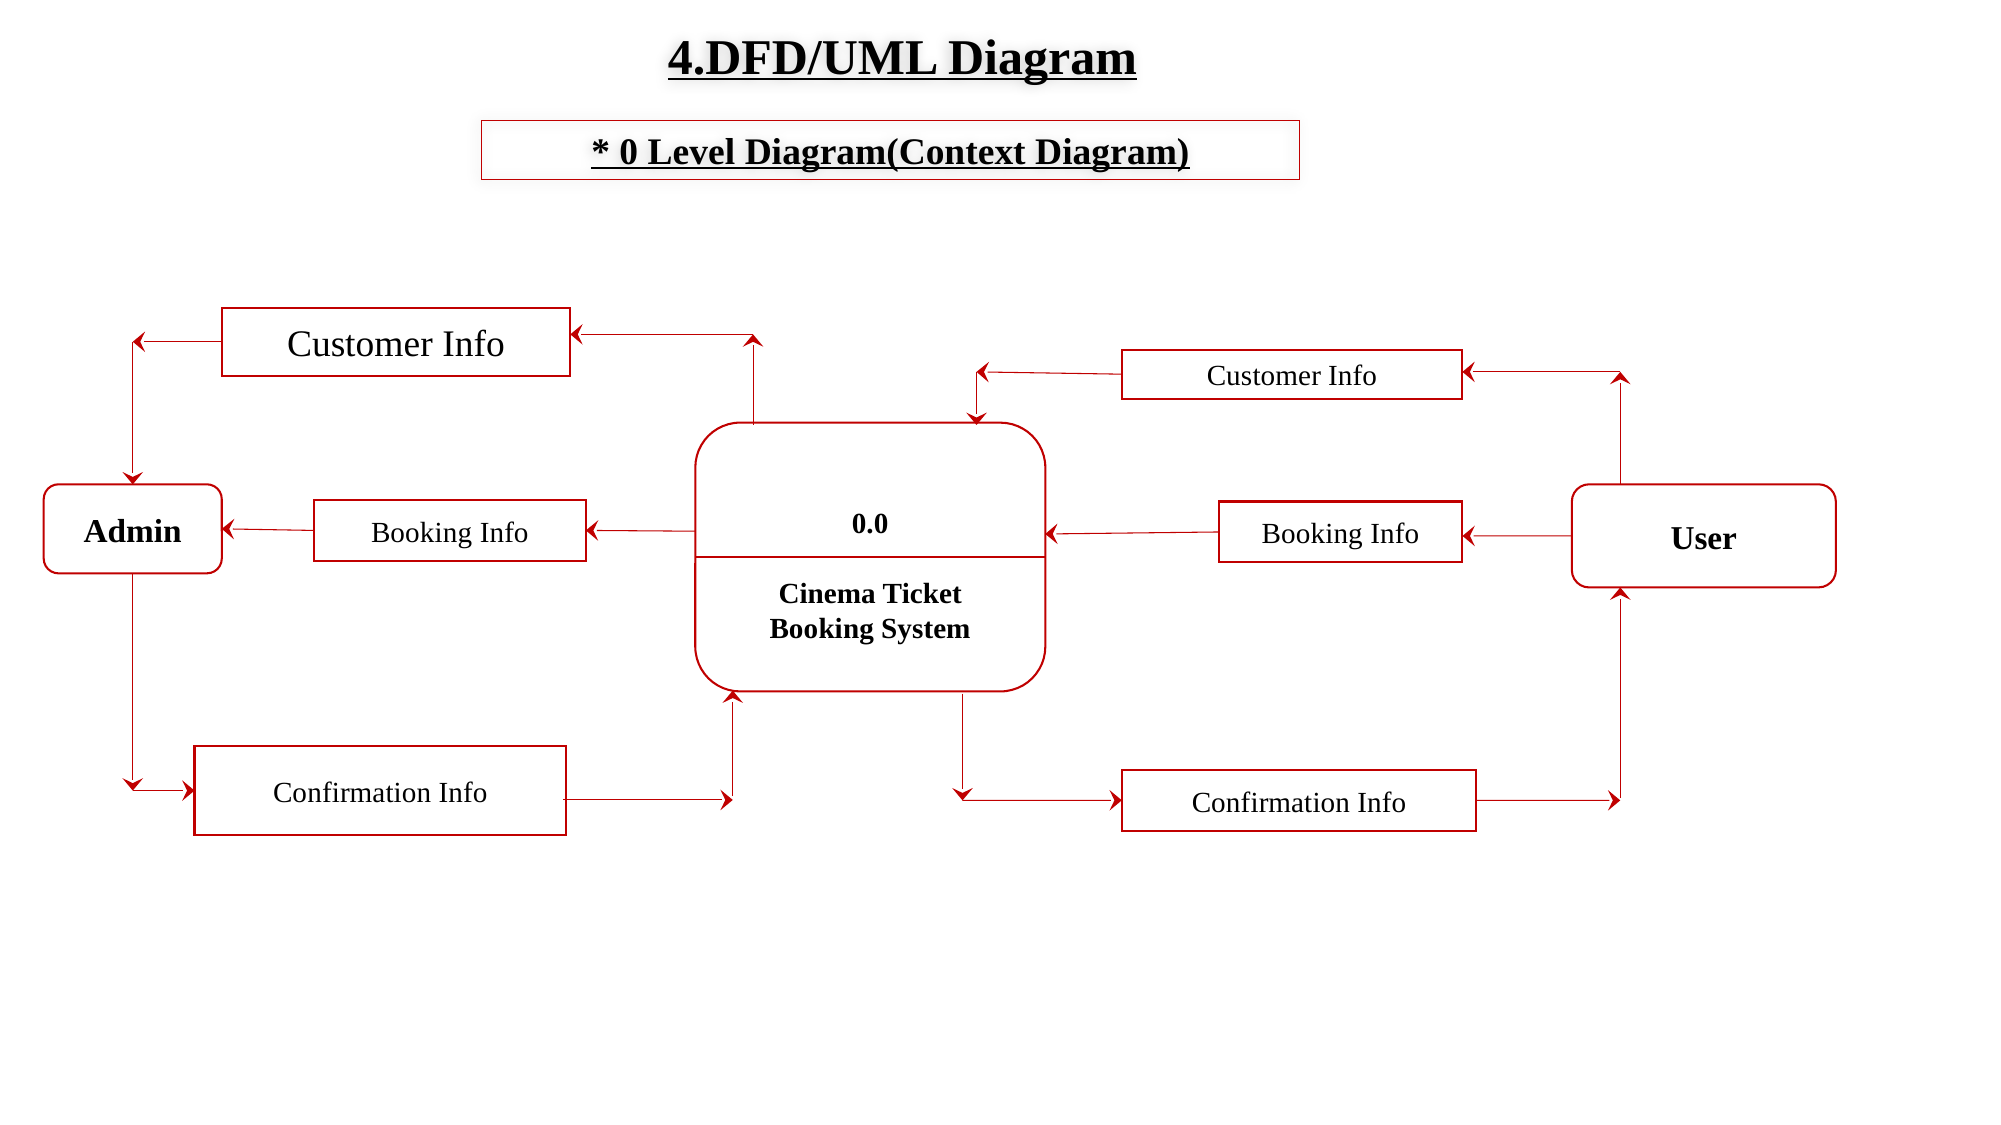

4.DFD/UML Diagram
* 0 Level Diagram(Context Diagram)
Customer Info
Customer Info

0.0

Cinema Ticket Booking System
Admin
User
Booking Info
Booking Info
Confirmation Info
Confirmation Info